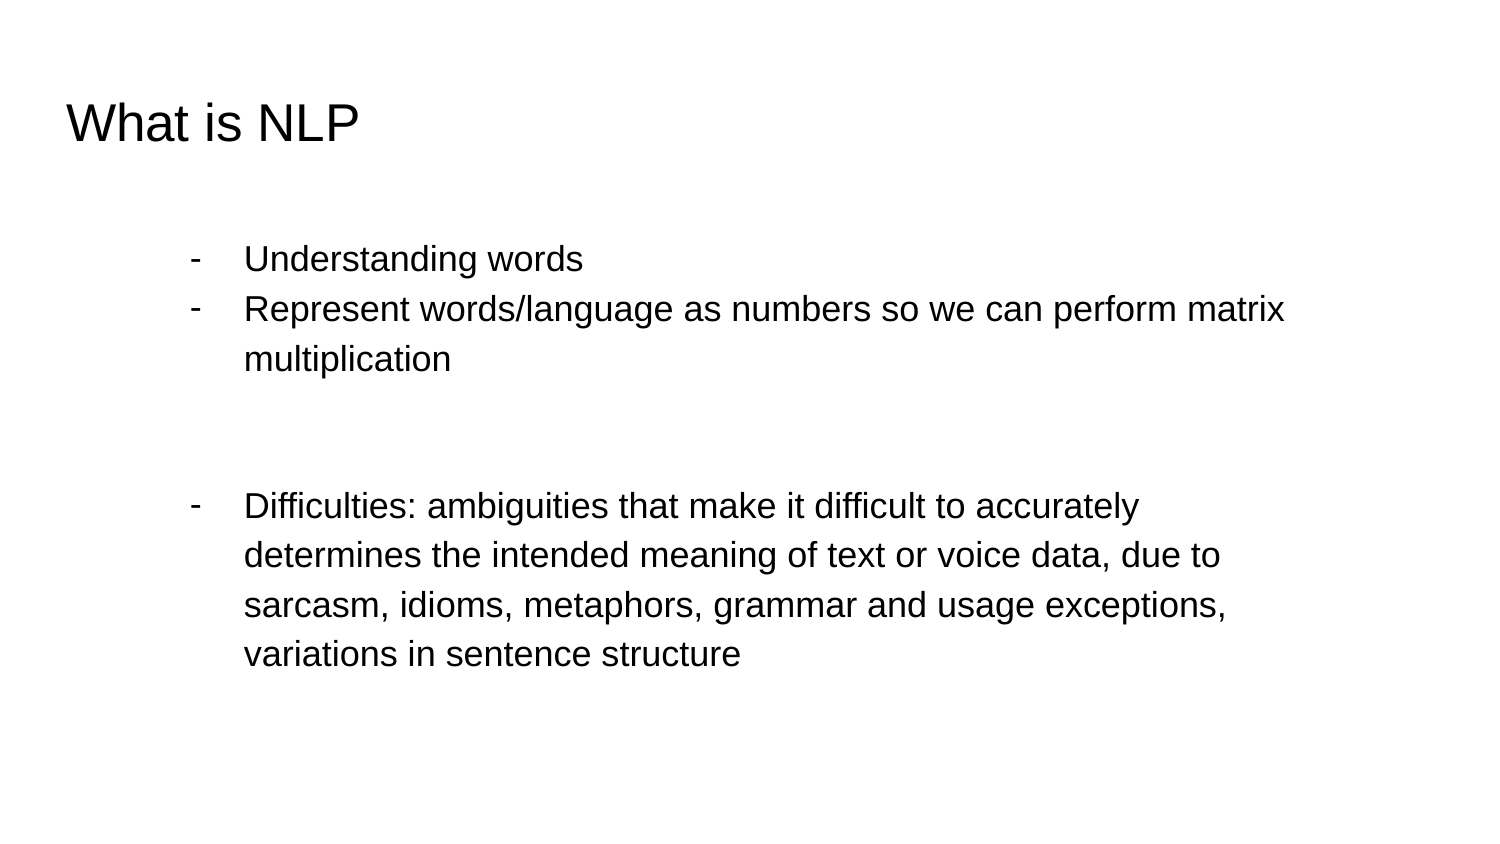

# What is NLP
Understanding words
Represent words/language as numbers so we can perform matrix multiplication

Difficulties: ambiguities that make it difficult to accurately determines the intended meaning of text or voice data, due to sarcasm, idioms, metaphors, grammar and usage exceptions, variations in sentence structure